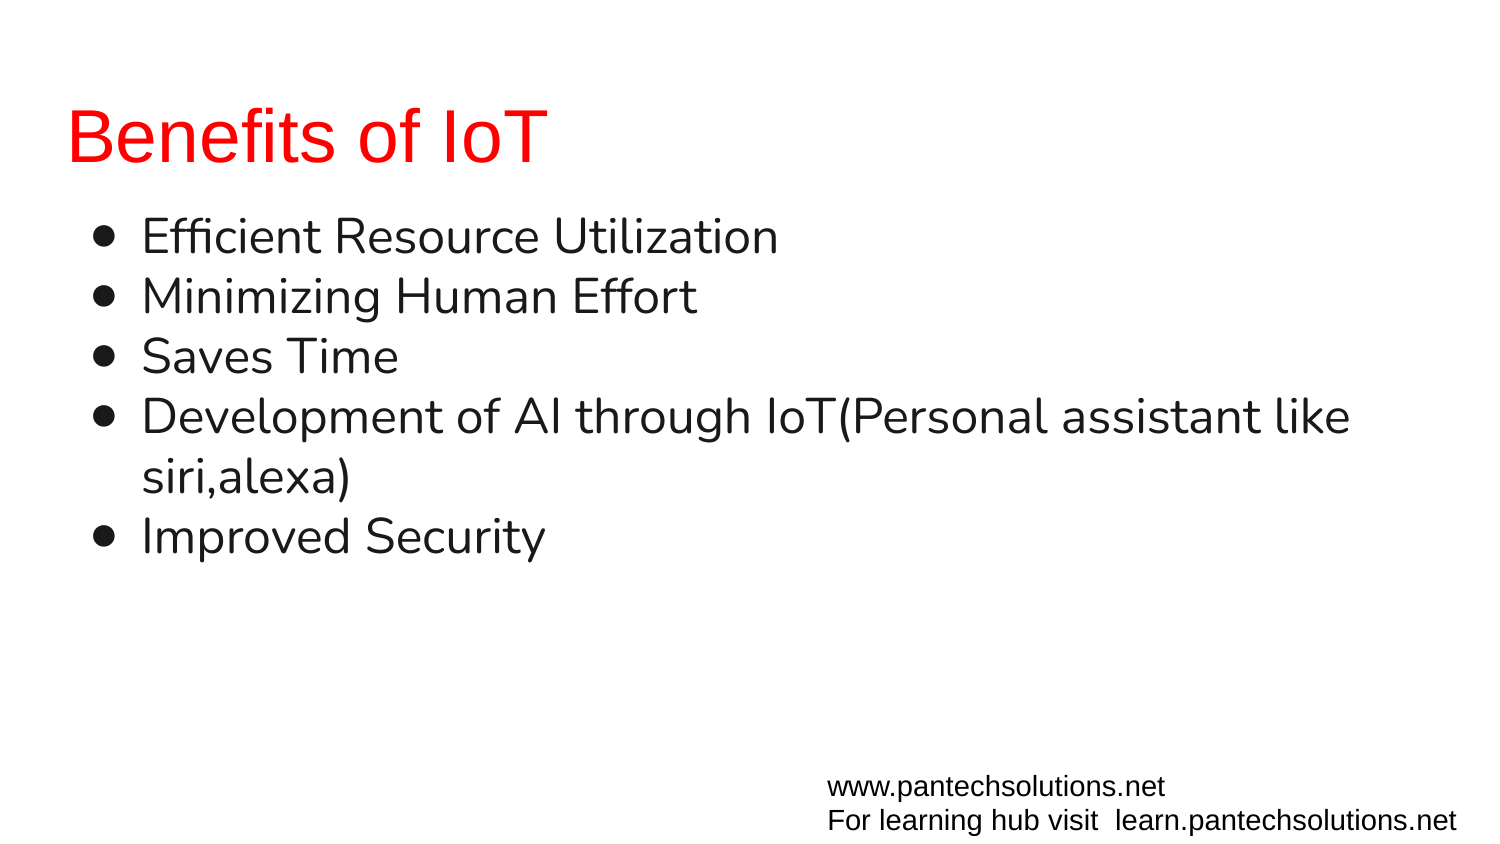

# Benefits of IoT
Efficient Resource Utilization
Minimizing Human Effort
Saves Time
Development of AI through IoT(Personal assistant like siri,alexa)
Improved Security

www.pantechsolutions.net
For learning hub visit  learn.pantechsolutions.net